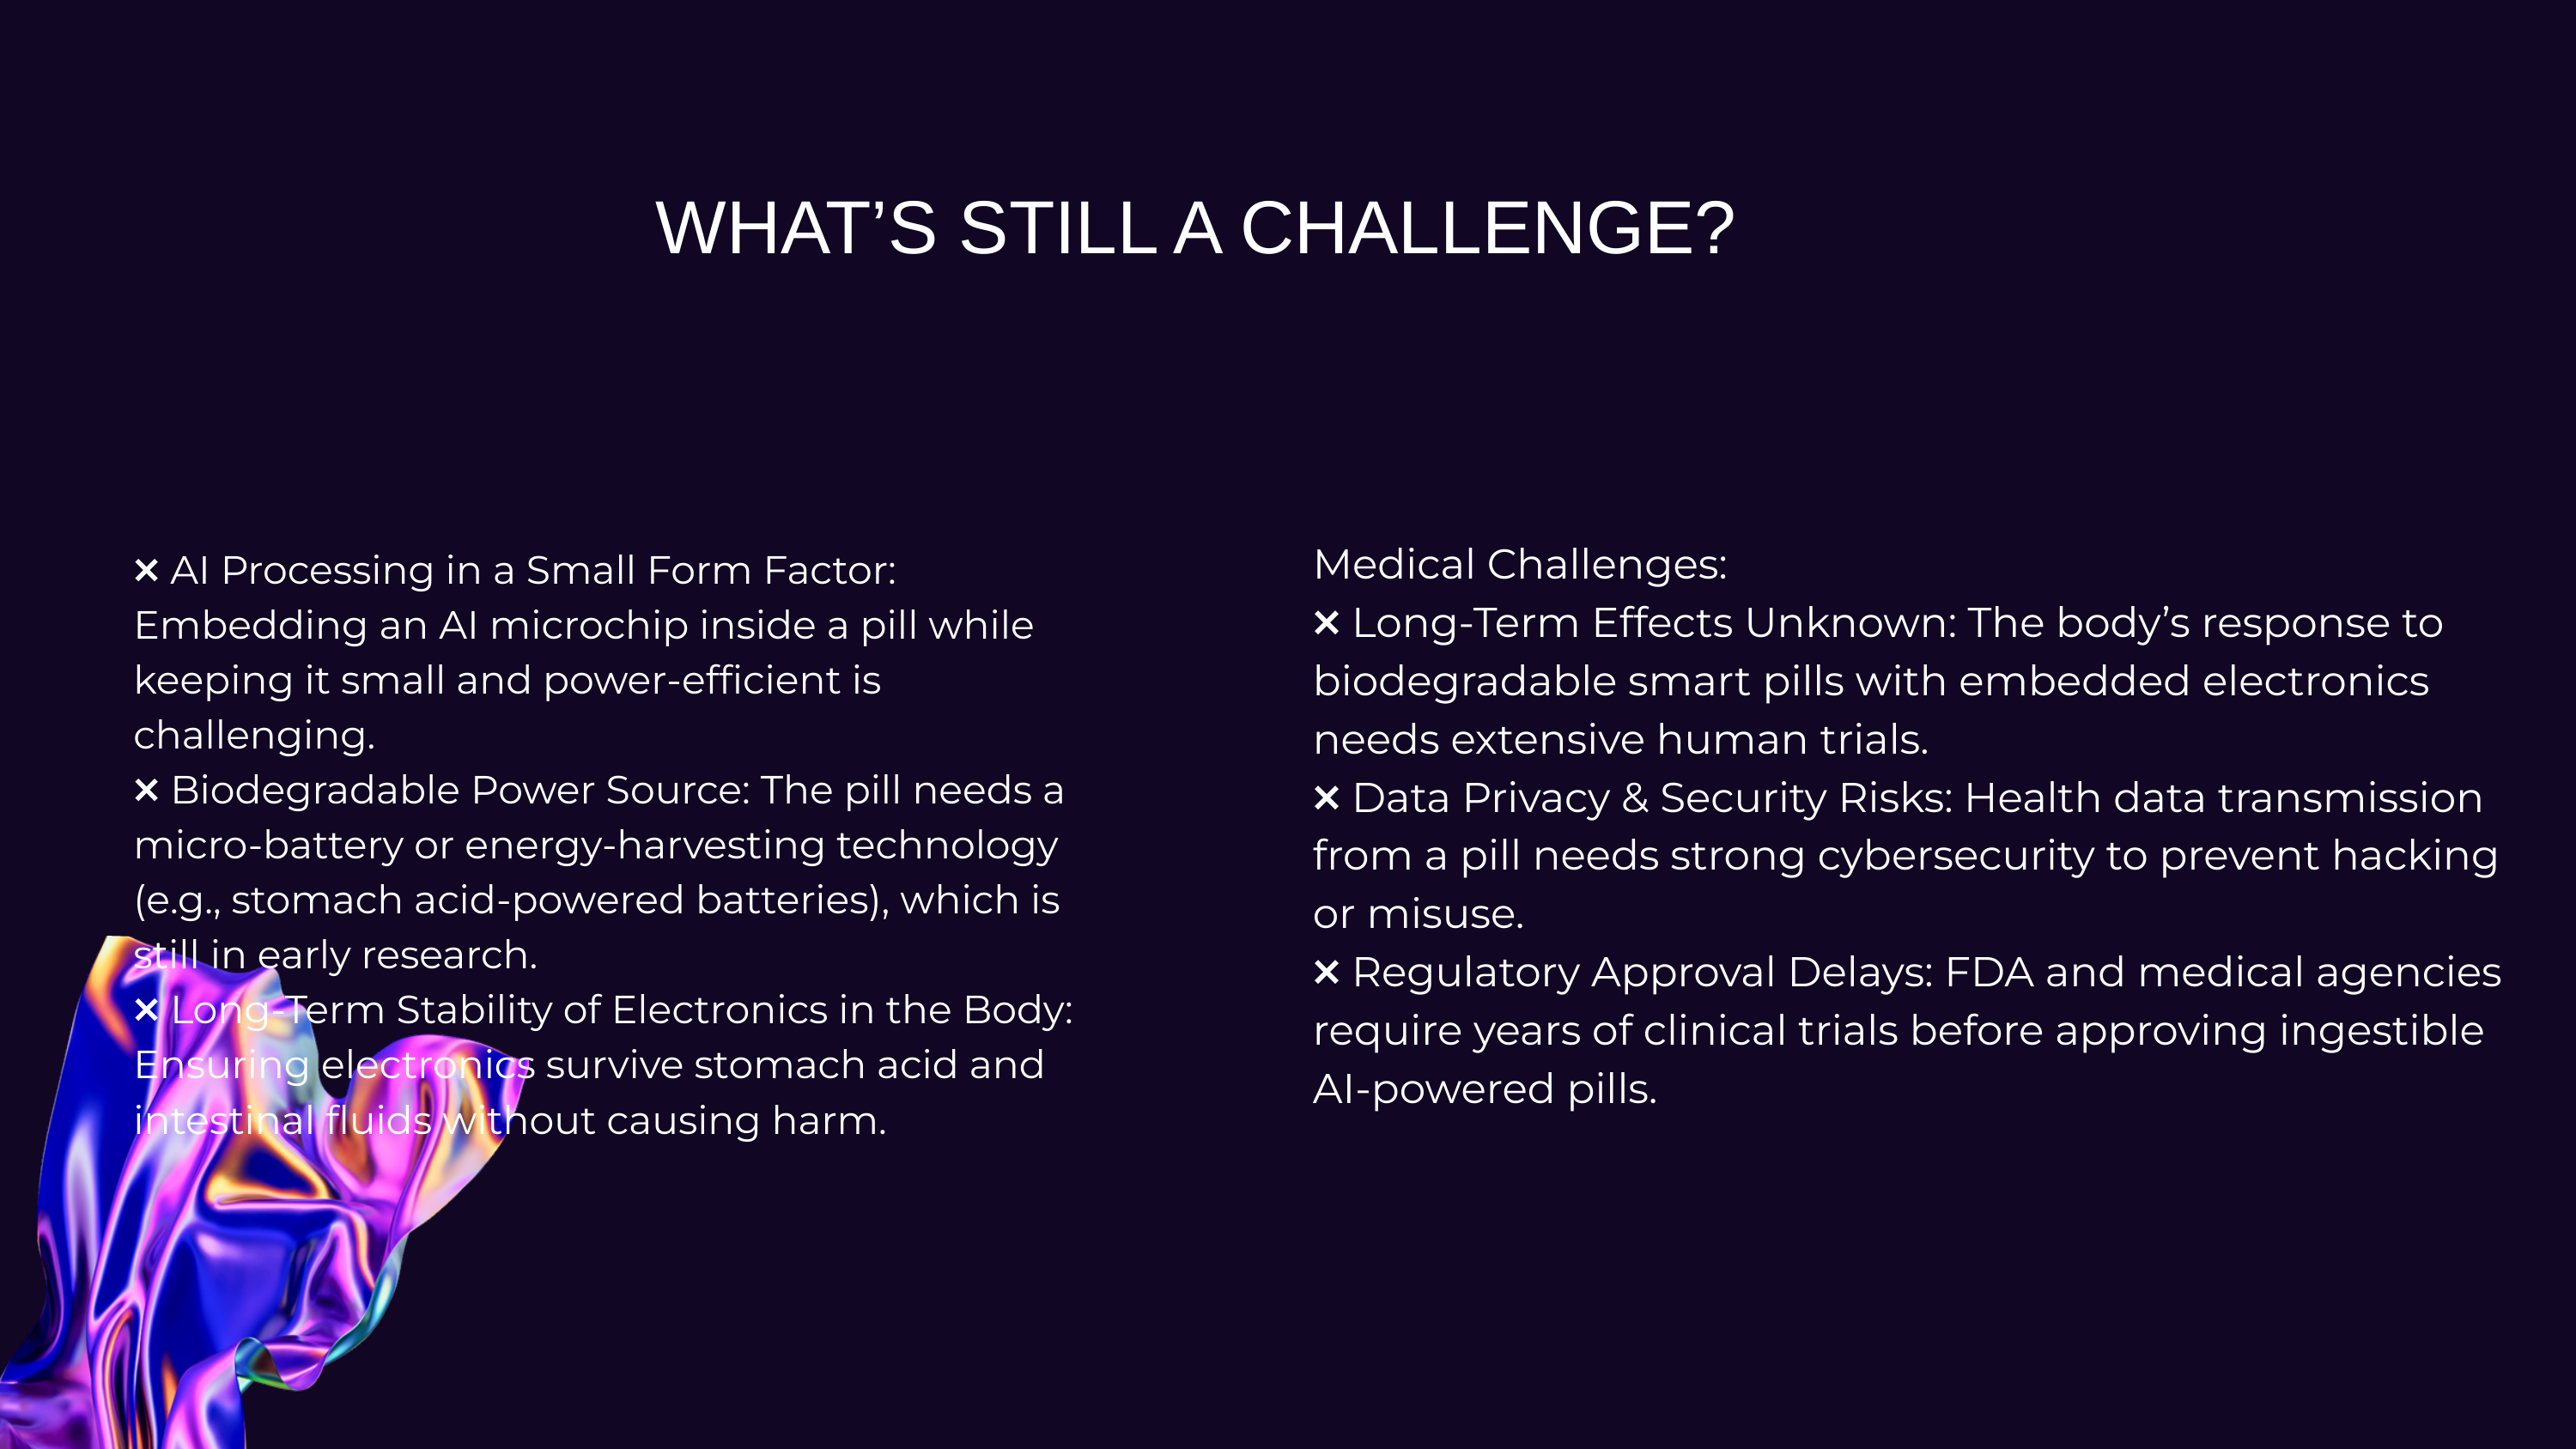

WHAT’S STILL A CHALLENGE?

❌ AI Processing in a Small Form Factor: Embedding an AI microchip inside a pill while keeping it small and power-efficient is challenging.
❌ Biodegradable Power Source: The pill needs a micro-battery or energy-harvesting technology (e.g., stomach acid-powered batteries), which is still in early research.
❌ Long-Term Stability of Electronics in the Body: Ensuring electronics survive stomach acid and intestinal fluids without causing harm.
Medical Challenges:
❌ Long-Term Effects Unknown: The body’s response to biodegradable smart pills with embedded electronics needs extensive human trials.
❌ Data Privacy & Security Risks: Health data transmission from a pill needs strong cybersecurity to prevent hacking or misuse.
❌ Regulatory Approval Delays: FDA and medical agencies require years of clinical trials before approving ingestible AI-powered pills.